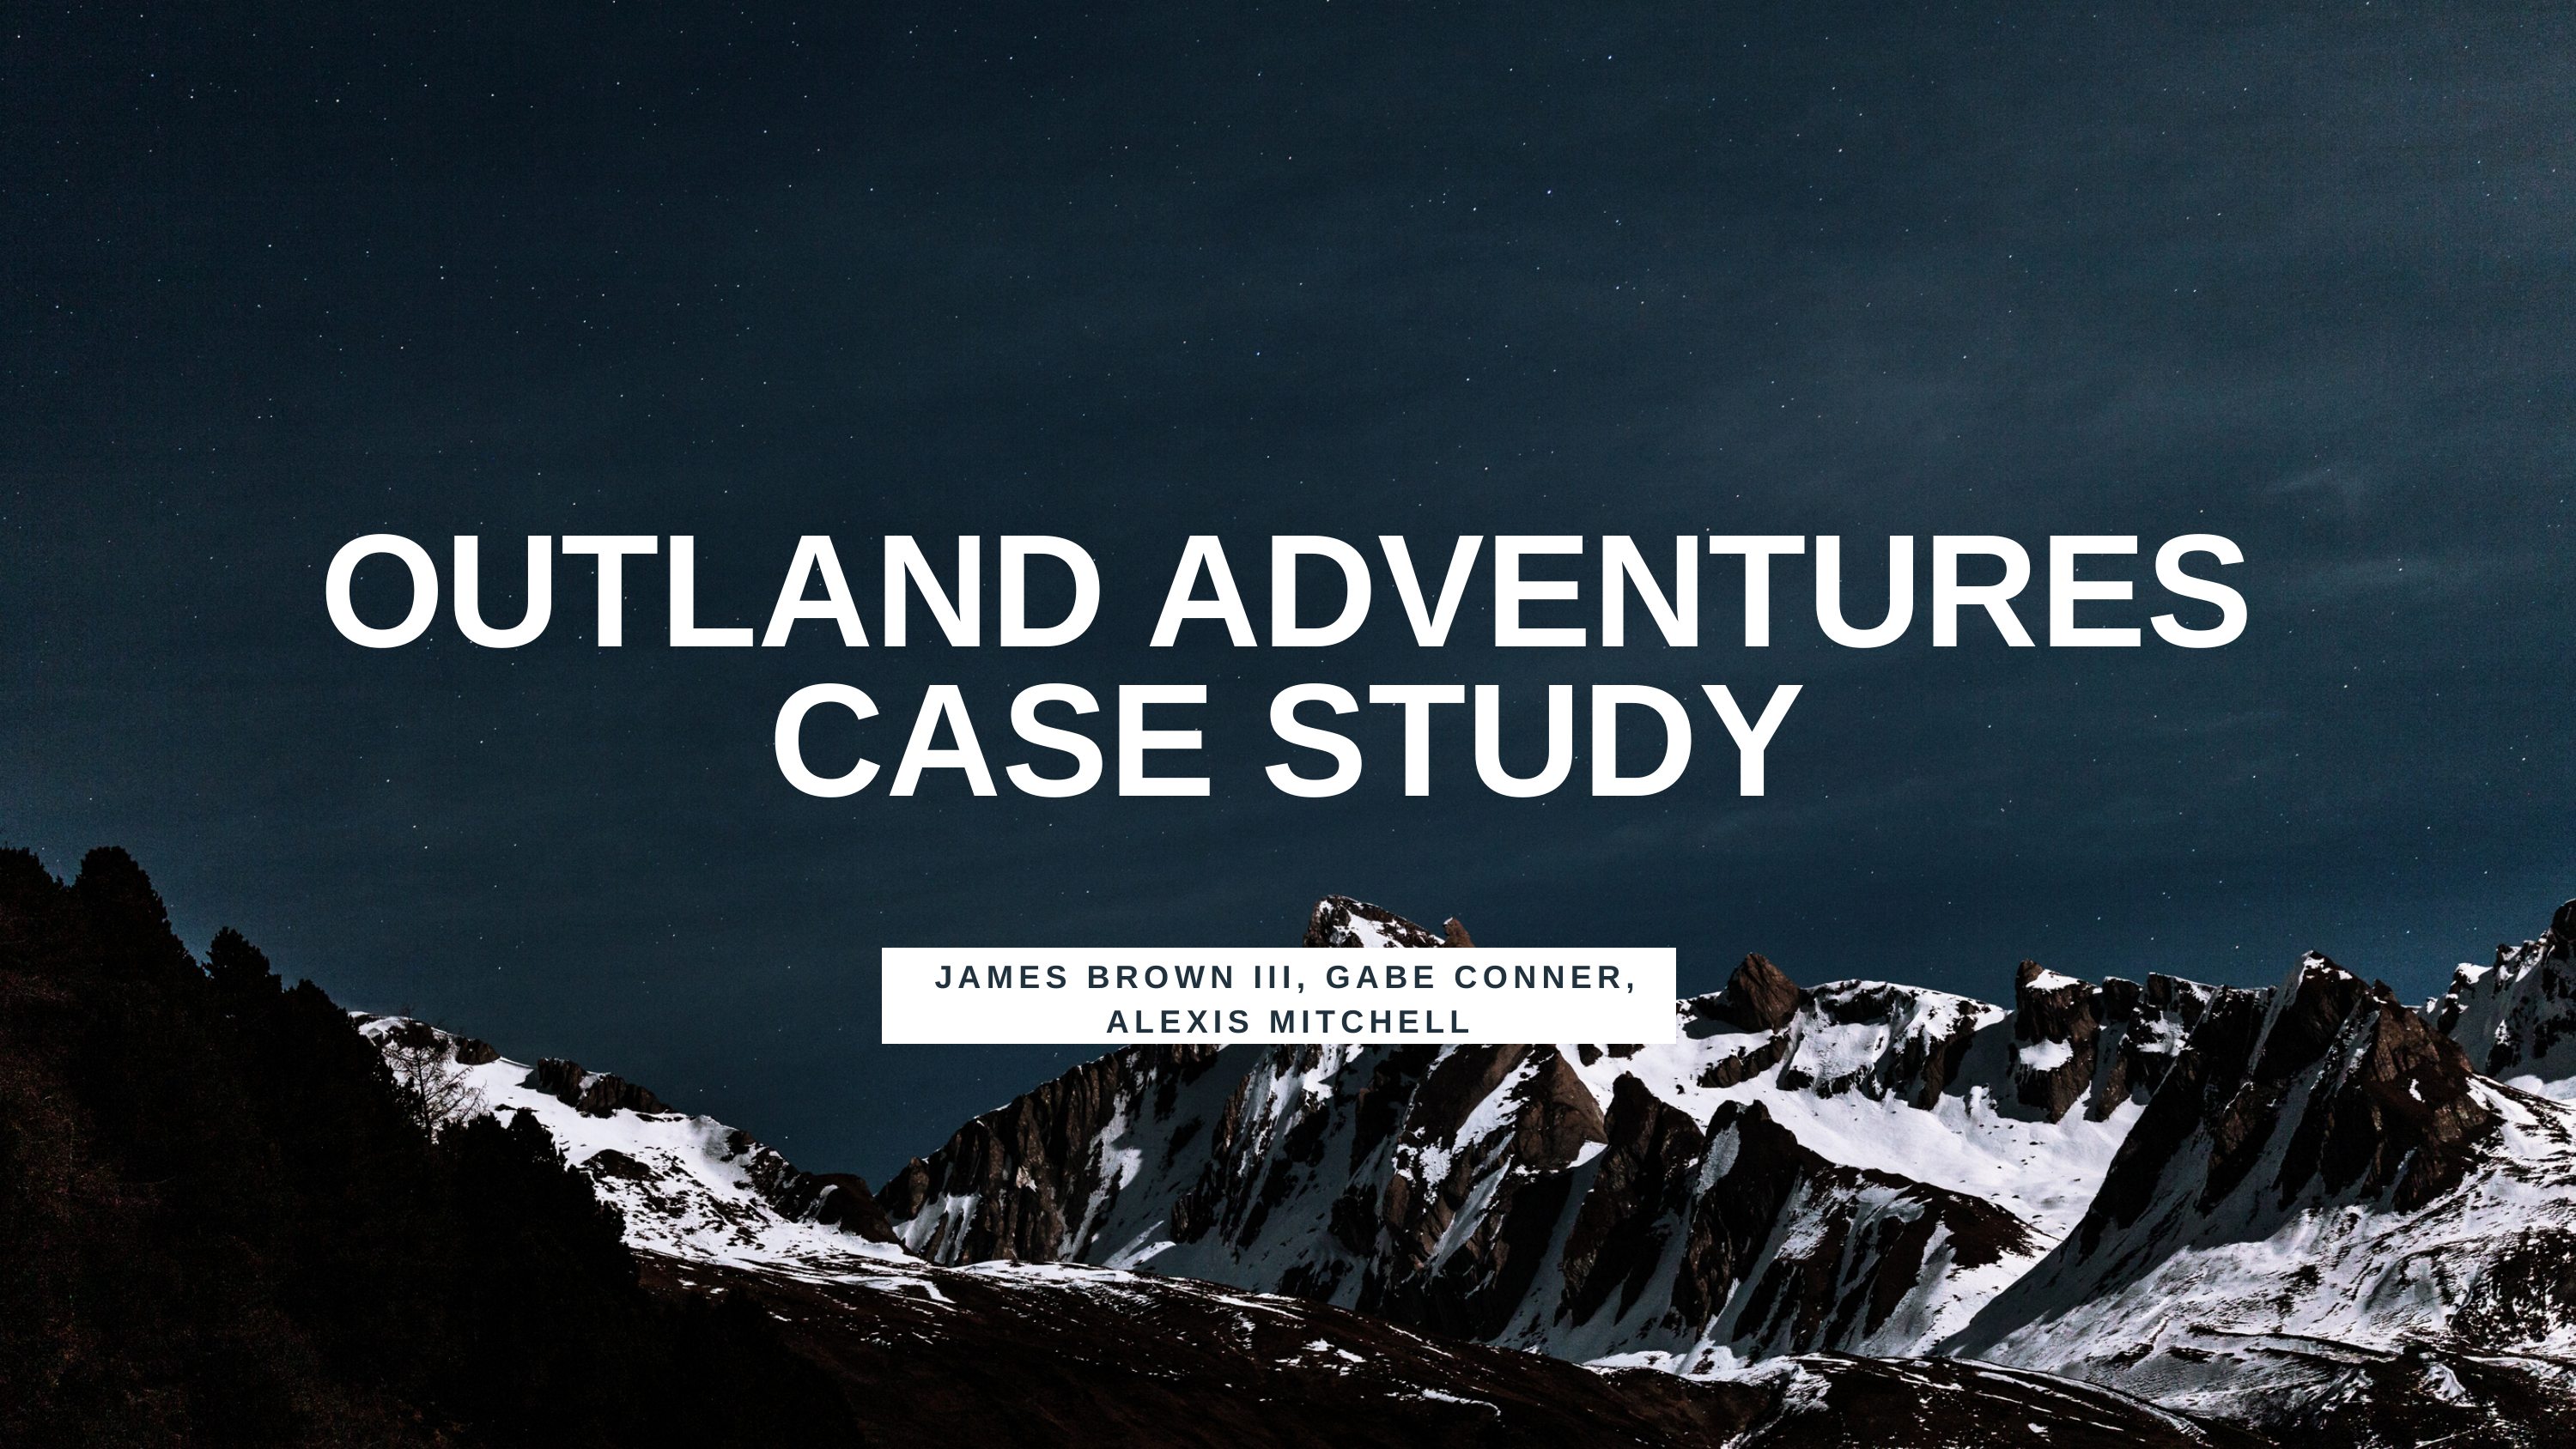

OUTLAND ADVENTURES
CASE STUDY

JAMES BROWN III, GABE CONNER, ALEXIS MITCHELL